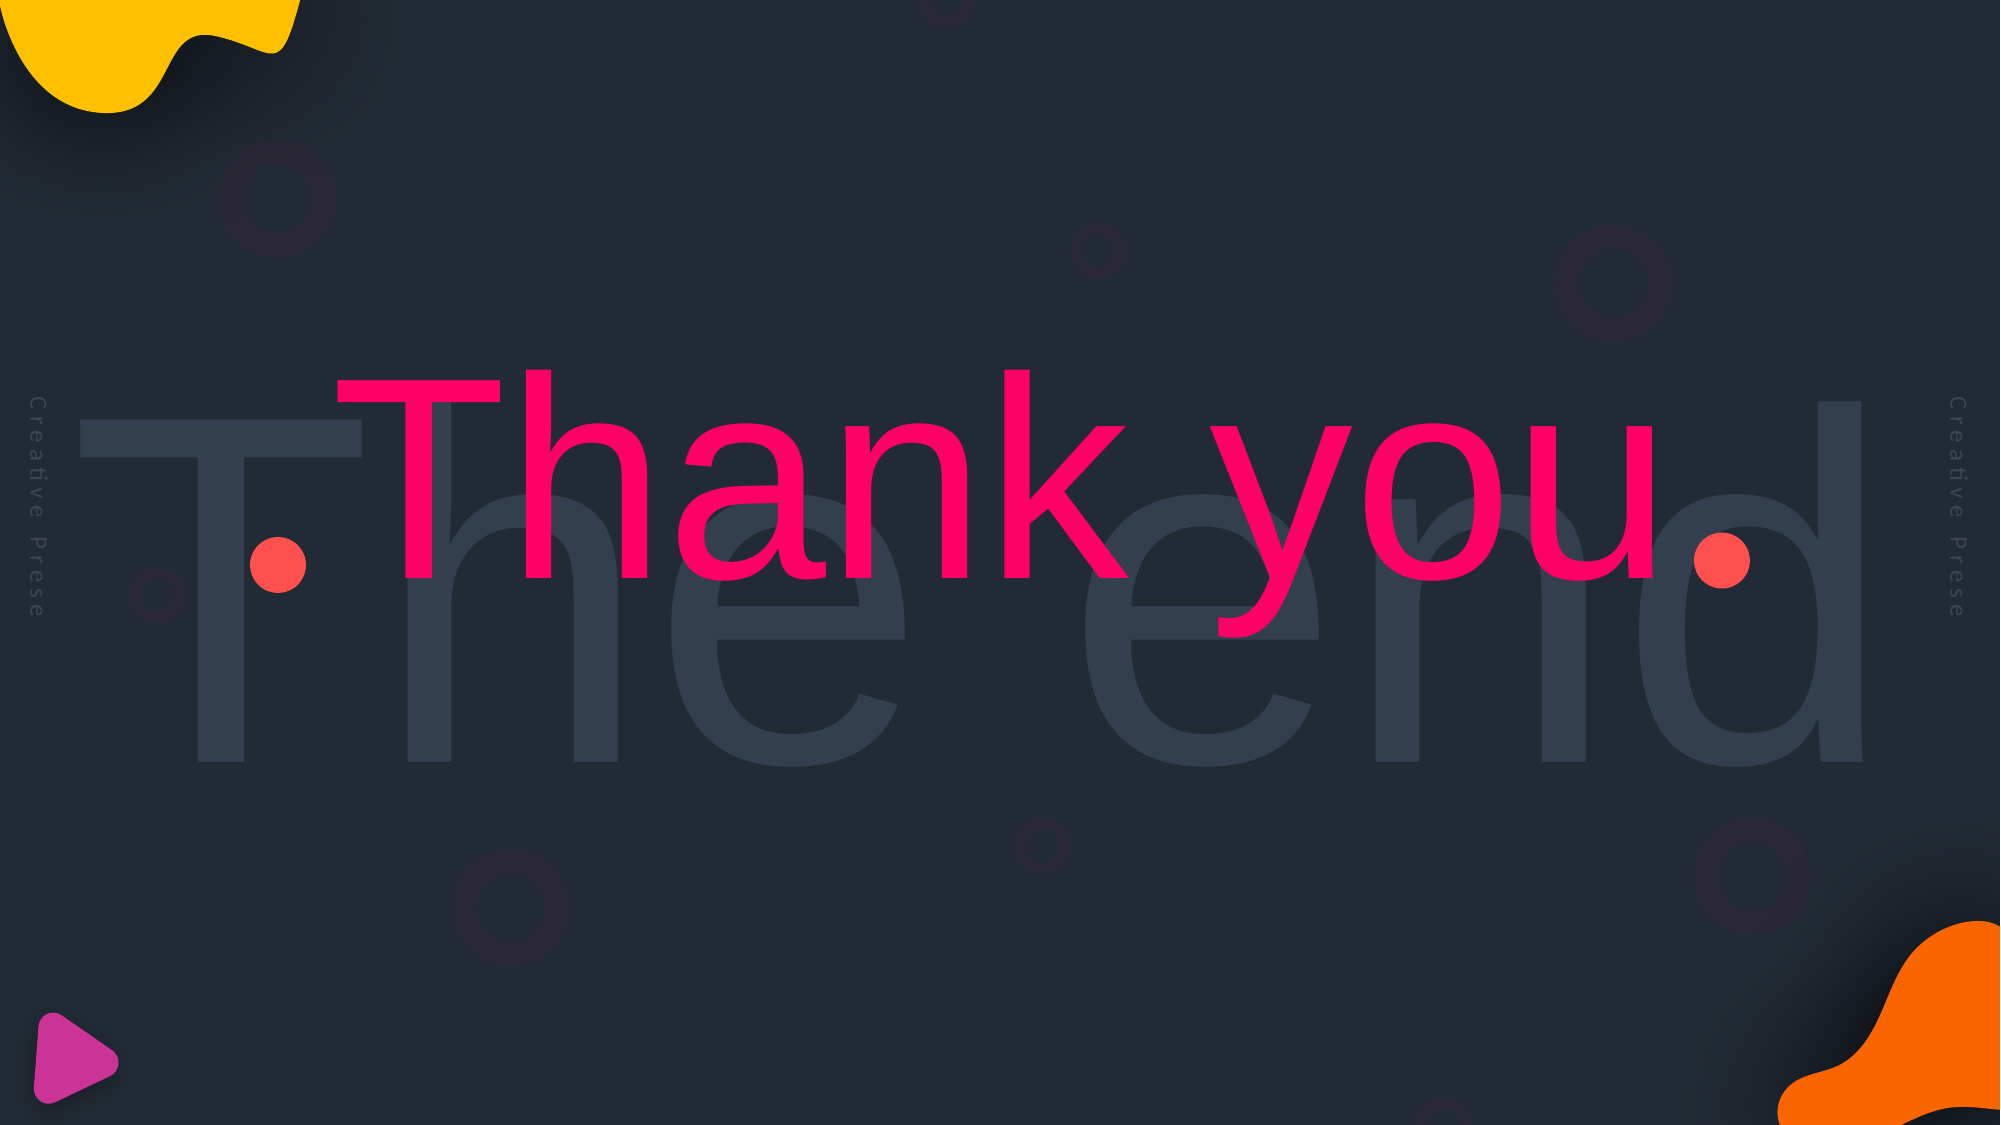

The end
Thank you

Creative Presentation
Creative Presentation